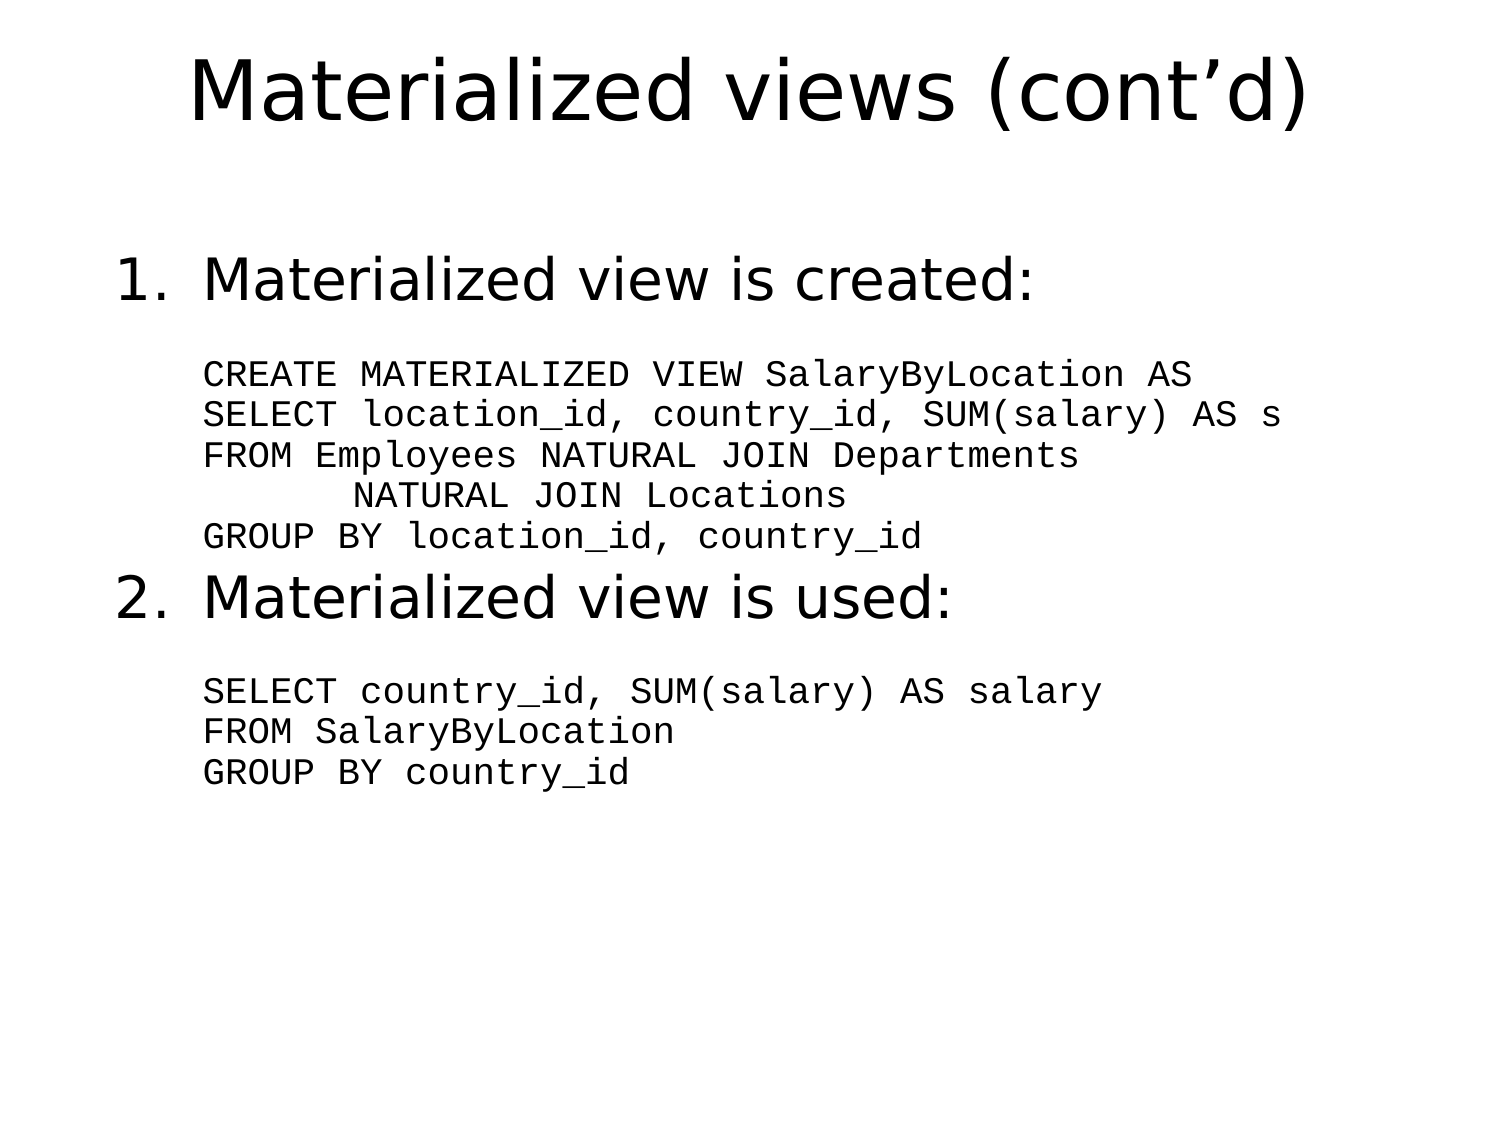

# Materialized views (cont’d)
Materialized view is created:
CREATE MATERIALIZED VIEW SalaryByLocation AS
SELECT location_id, country_id, SUM(salary) AS s
FROM Employees NATURAL JOIN Departments
	NATURAL JOIN Locations
GROUP BY location_id, country_id
Materialized view is used:
SELECT country_id, SUM(salary) AS salary
FROM SalaryByLocation
GROUP BY country_id